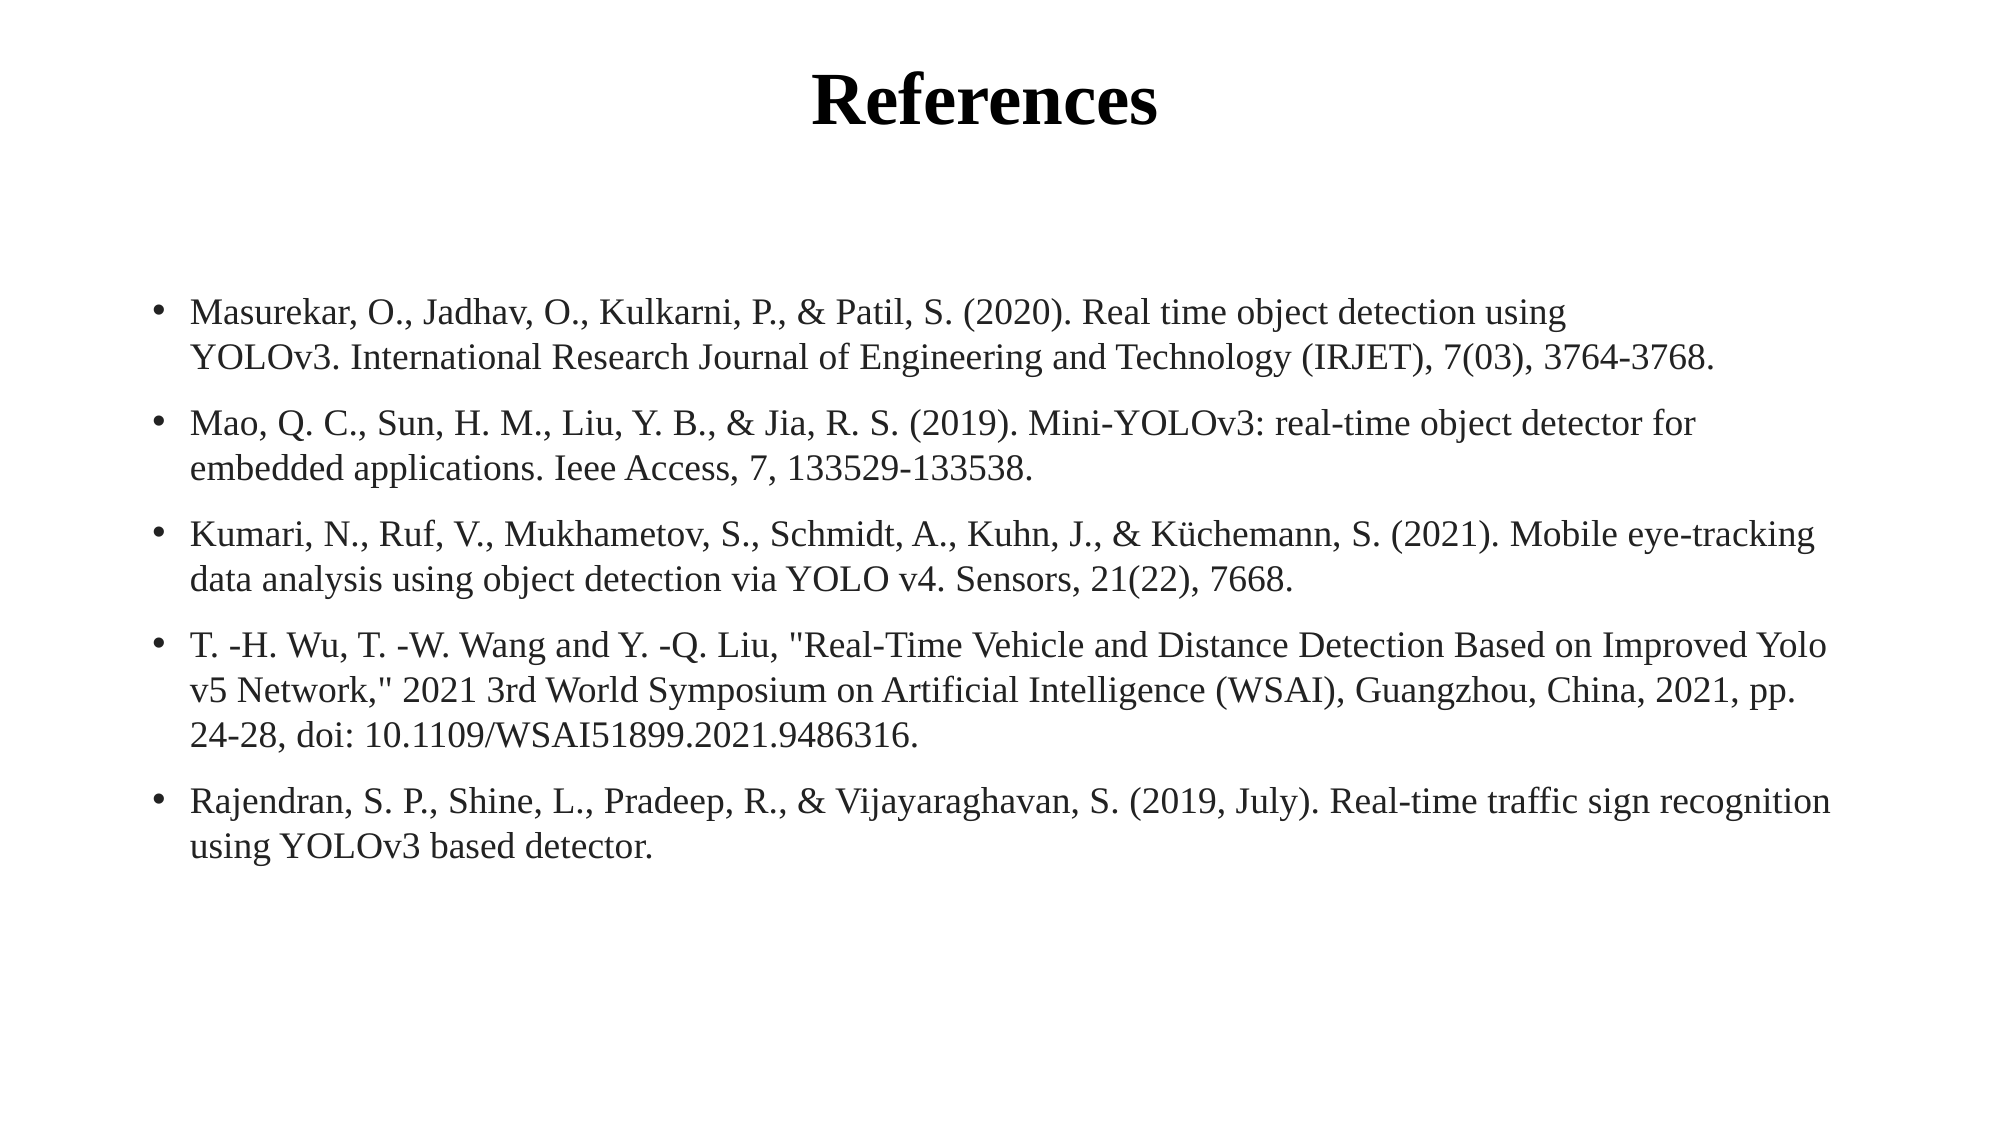

# References

Masurekar, O., Jadhav, O., Kulkarni, P., & Patil, S. (2020). Real time object detection using YOLOv3. International Research Journal of Engineering and Technology (IRJET), 7(03), 3764-3768.
Mao, Q. C., Sun, H. M., Liu, Y. B., & Jia, R. S. (2019). Mini-YOLOv3: real-time object detector for embedded applications. Ieee Access, 7, 133529-133538.
Kumari, N., Ruf, V., Mukhametov, S., Schmidt, A., Kuhn, J., & Küchemann, S. (2021). Mobile eye-tracking data analysis using object detection via YOLO v4. Sensors, 21(22), 7668.
T. -H. Wu, T. -W. Wang and Y. -Q. Liu, "Real-Time Vehicle and Distance Detection Based on Improved Yolo v5 Network," 2021 3rd World Symposium on Artificial Intelligence (WSAI), Guangzhou, China, 2021, pp. 24-28, doi: 10.1109/WSAI51899.2021.9486316.
Rajendran, S. P., Shine, L., Pradeep, R., & Vijayaraghavan, S. (2019, July). Real-time traffic sign recognition using YOLOv3 based detector.